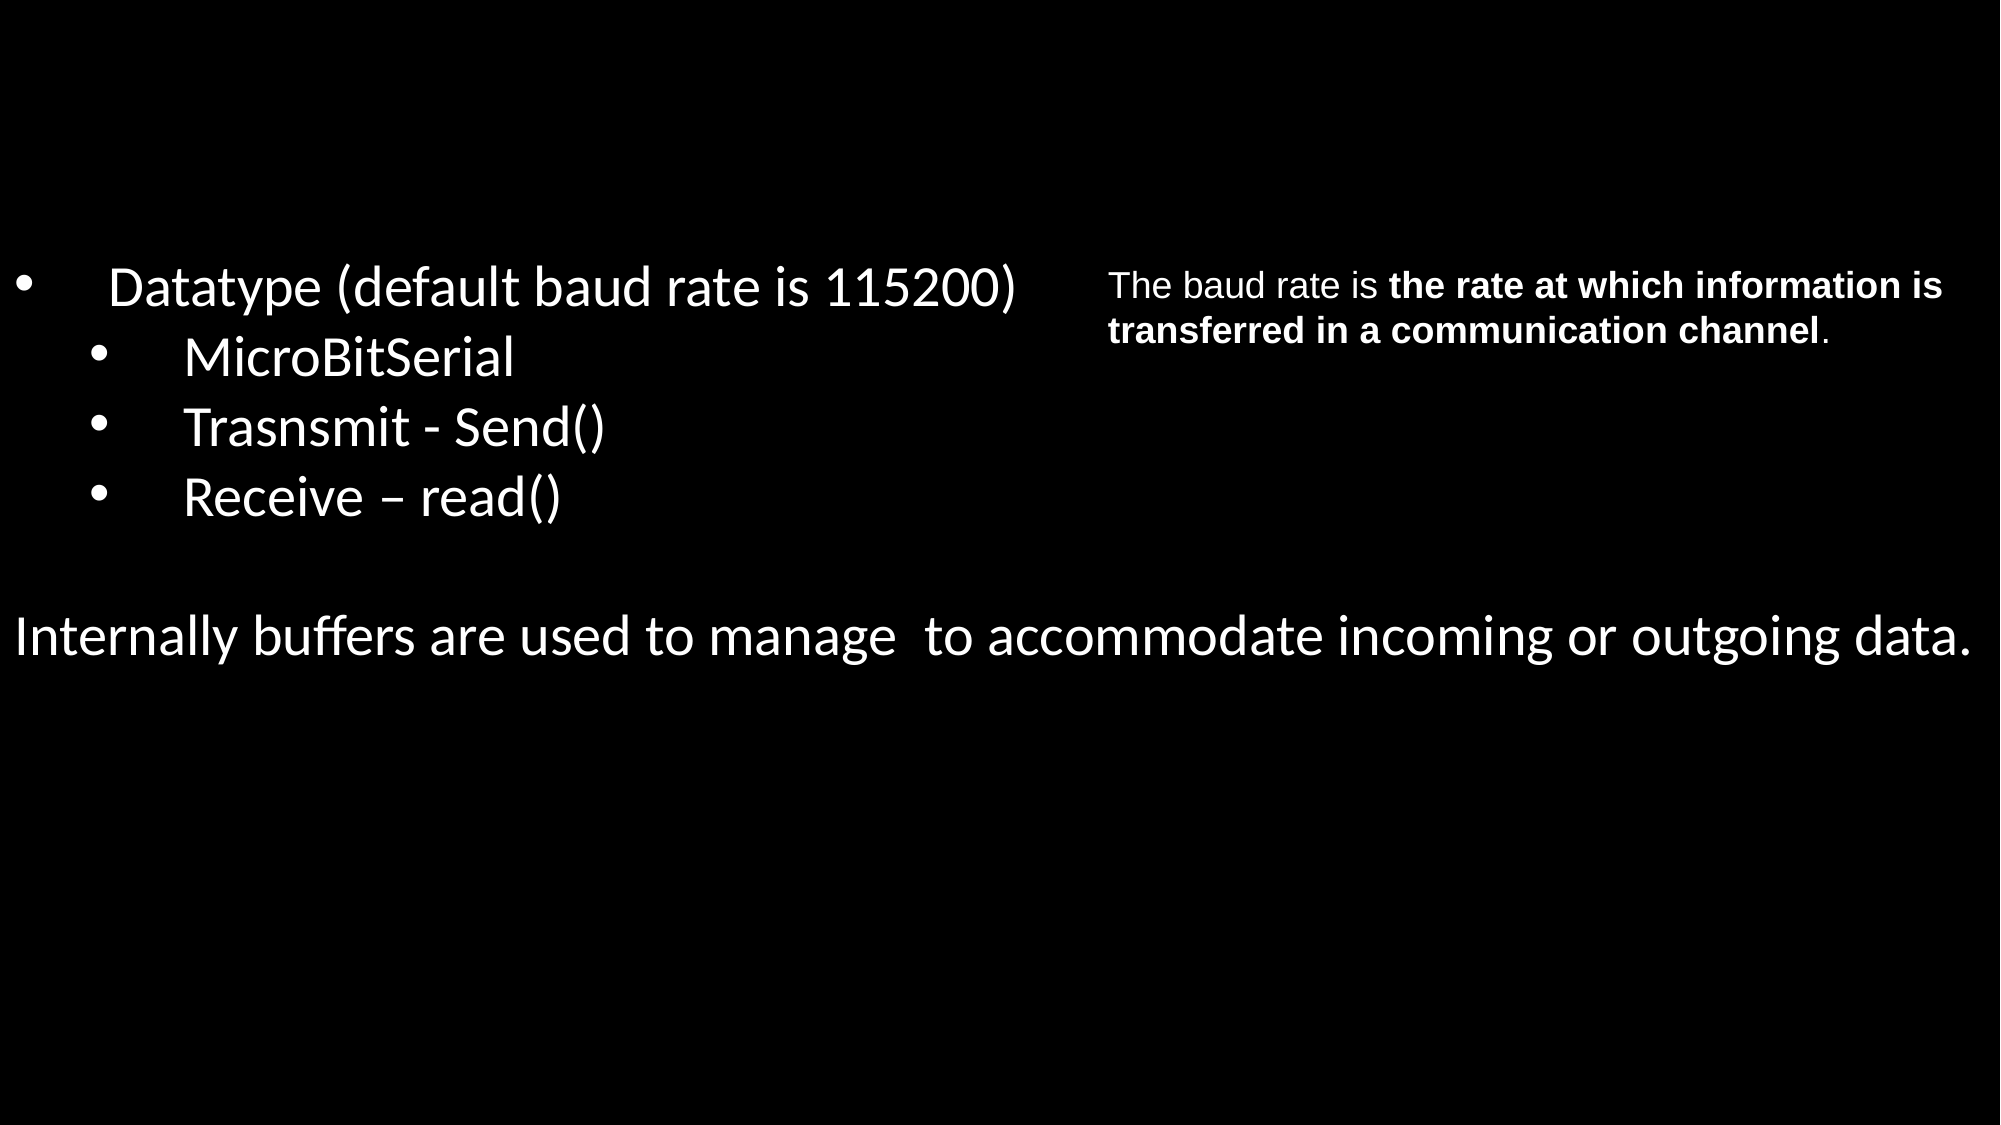

Datatype (default baud rate is 115200)
MicroBitSerial
Trasnsmit - Send()
Receive – read()

Internally buffers are used to manage  to accommodate incoming or outgoing data.
The baud rate is the rate at which information is transferred in a communication channel.